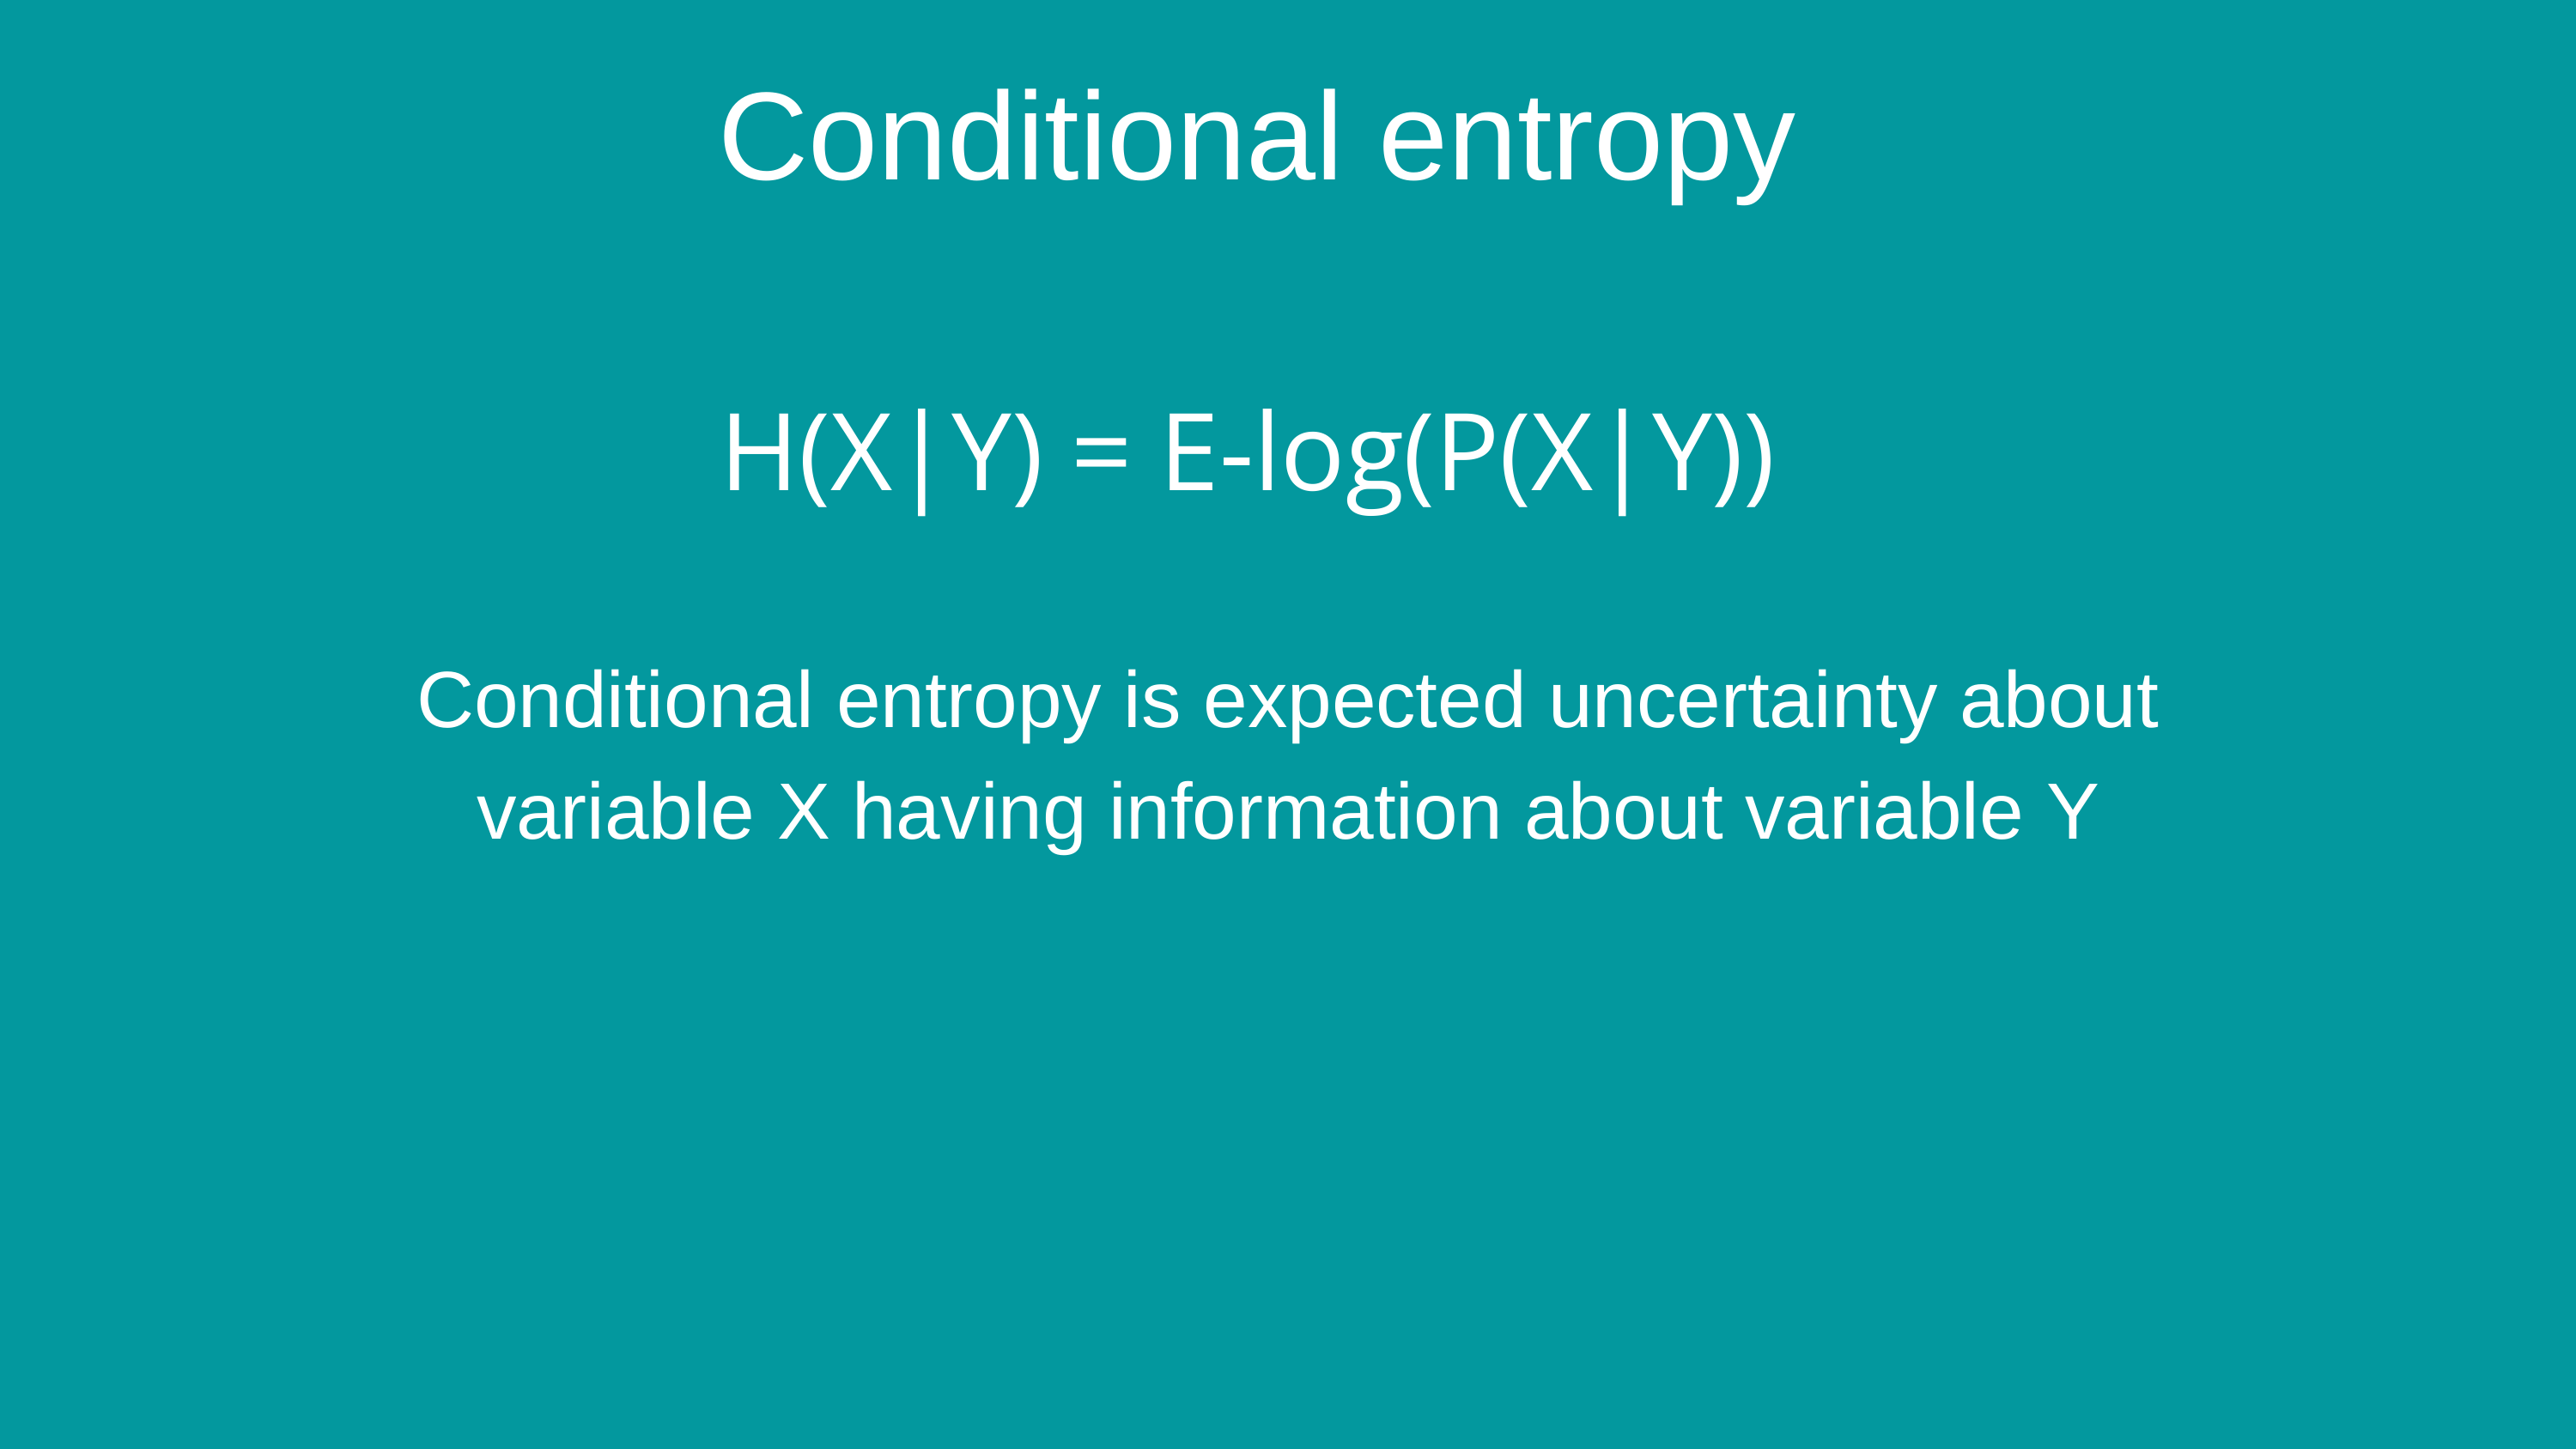

Conditional entropy
H(X|Y) = E-log(P(X|Y))
Conditional entropy is expected uncertainty about variable X having information about variable Y